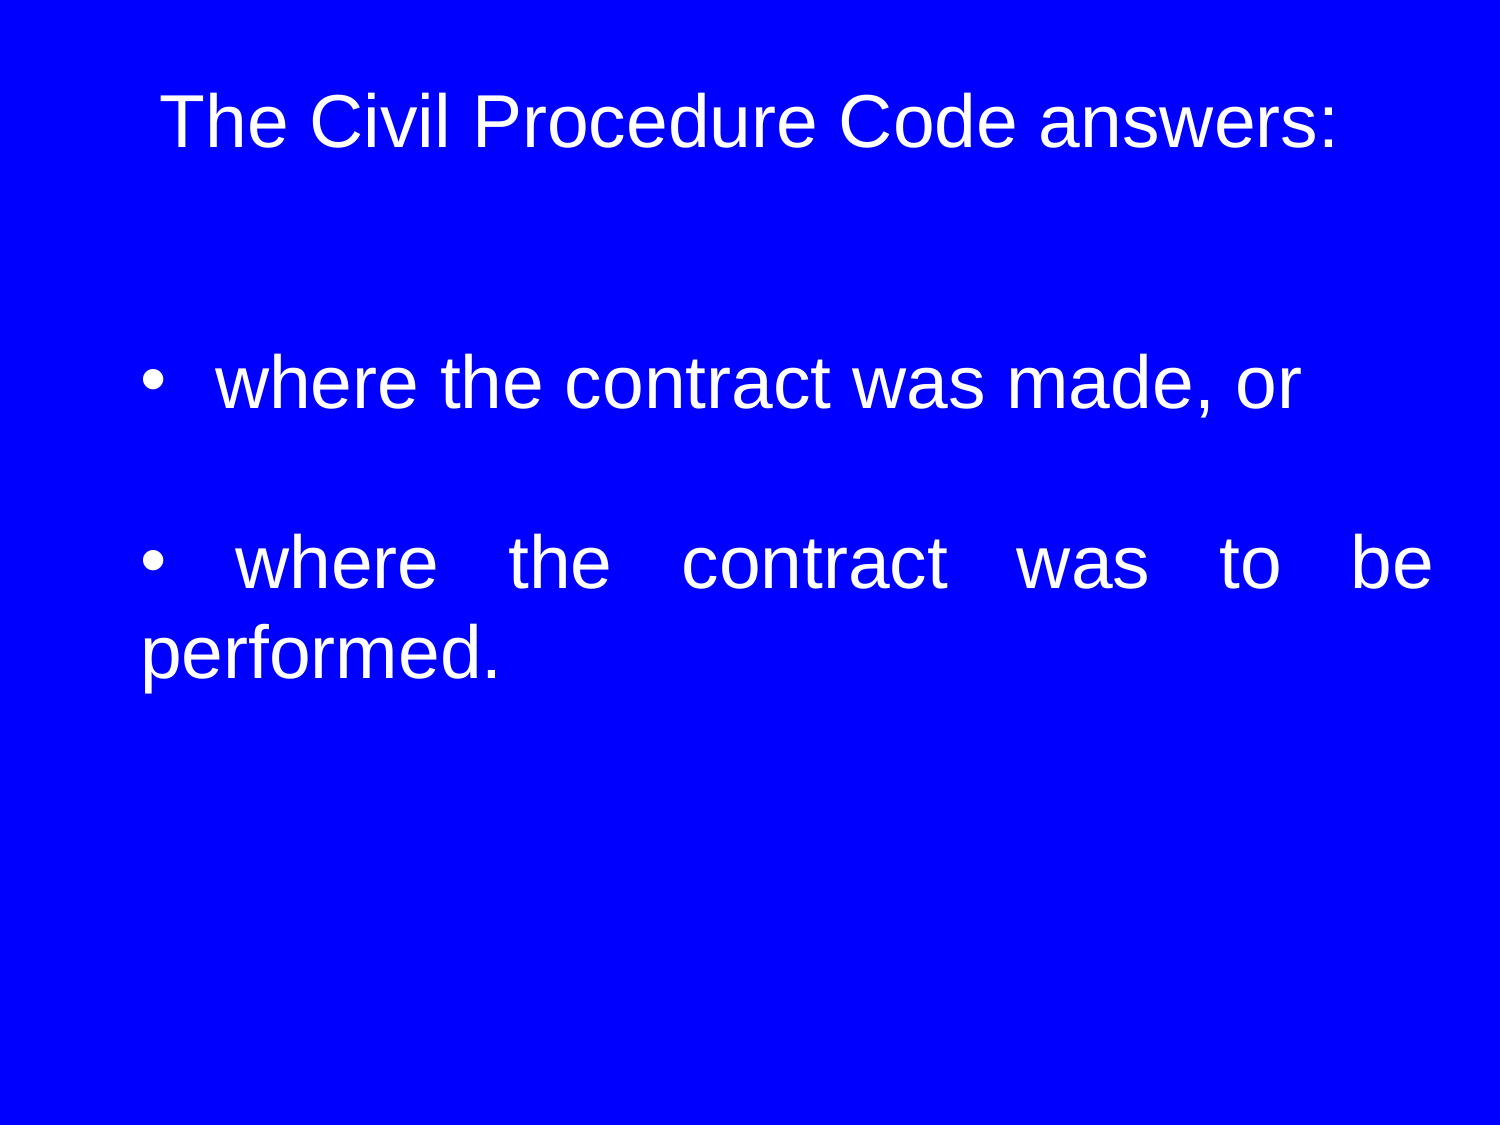

The Civil Procedure Code answers:

where the contract was made, or

 where the contract was to be performed.